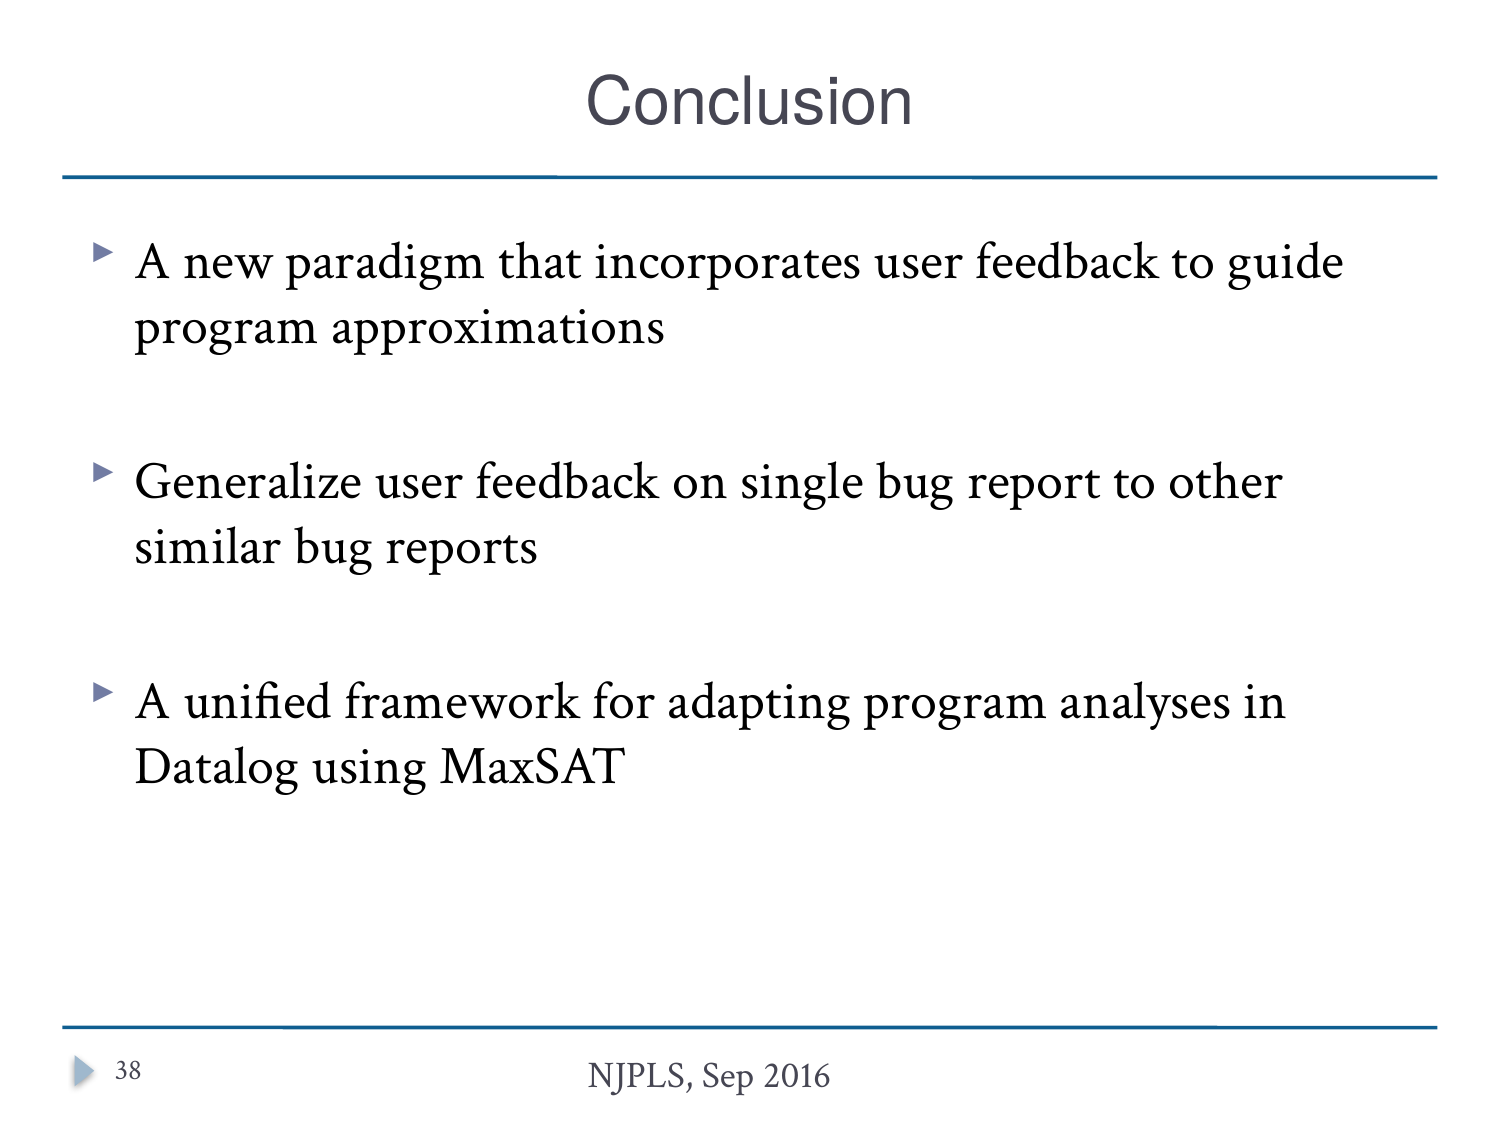

# Conclusion
A new paradigm that incorporates user feedback to guide program approximations

Generalize user feedback on single bug report to other similar bug reports

A unified framework for adapting program analyses in Datalog using MaxSAT
38
NJPLS, Sep 2016